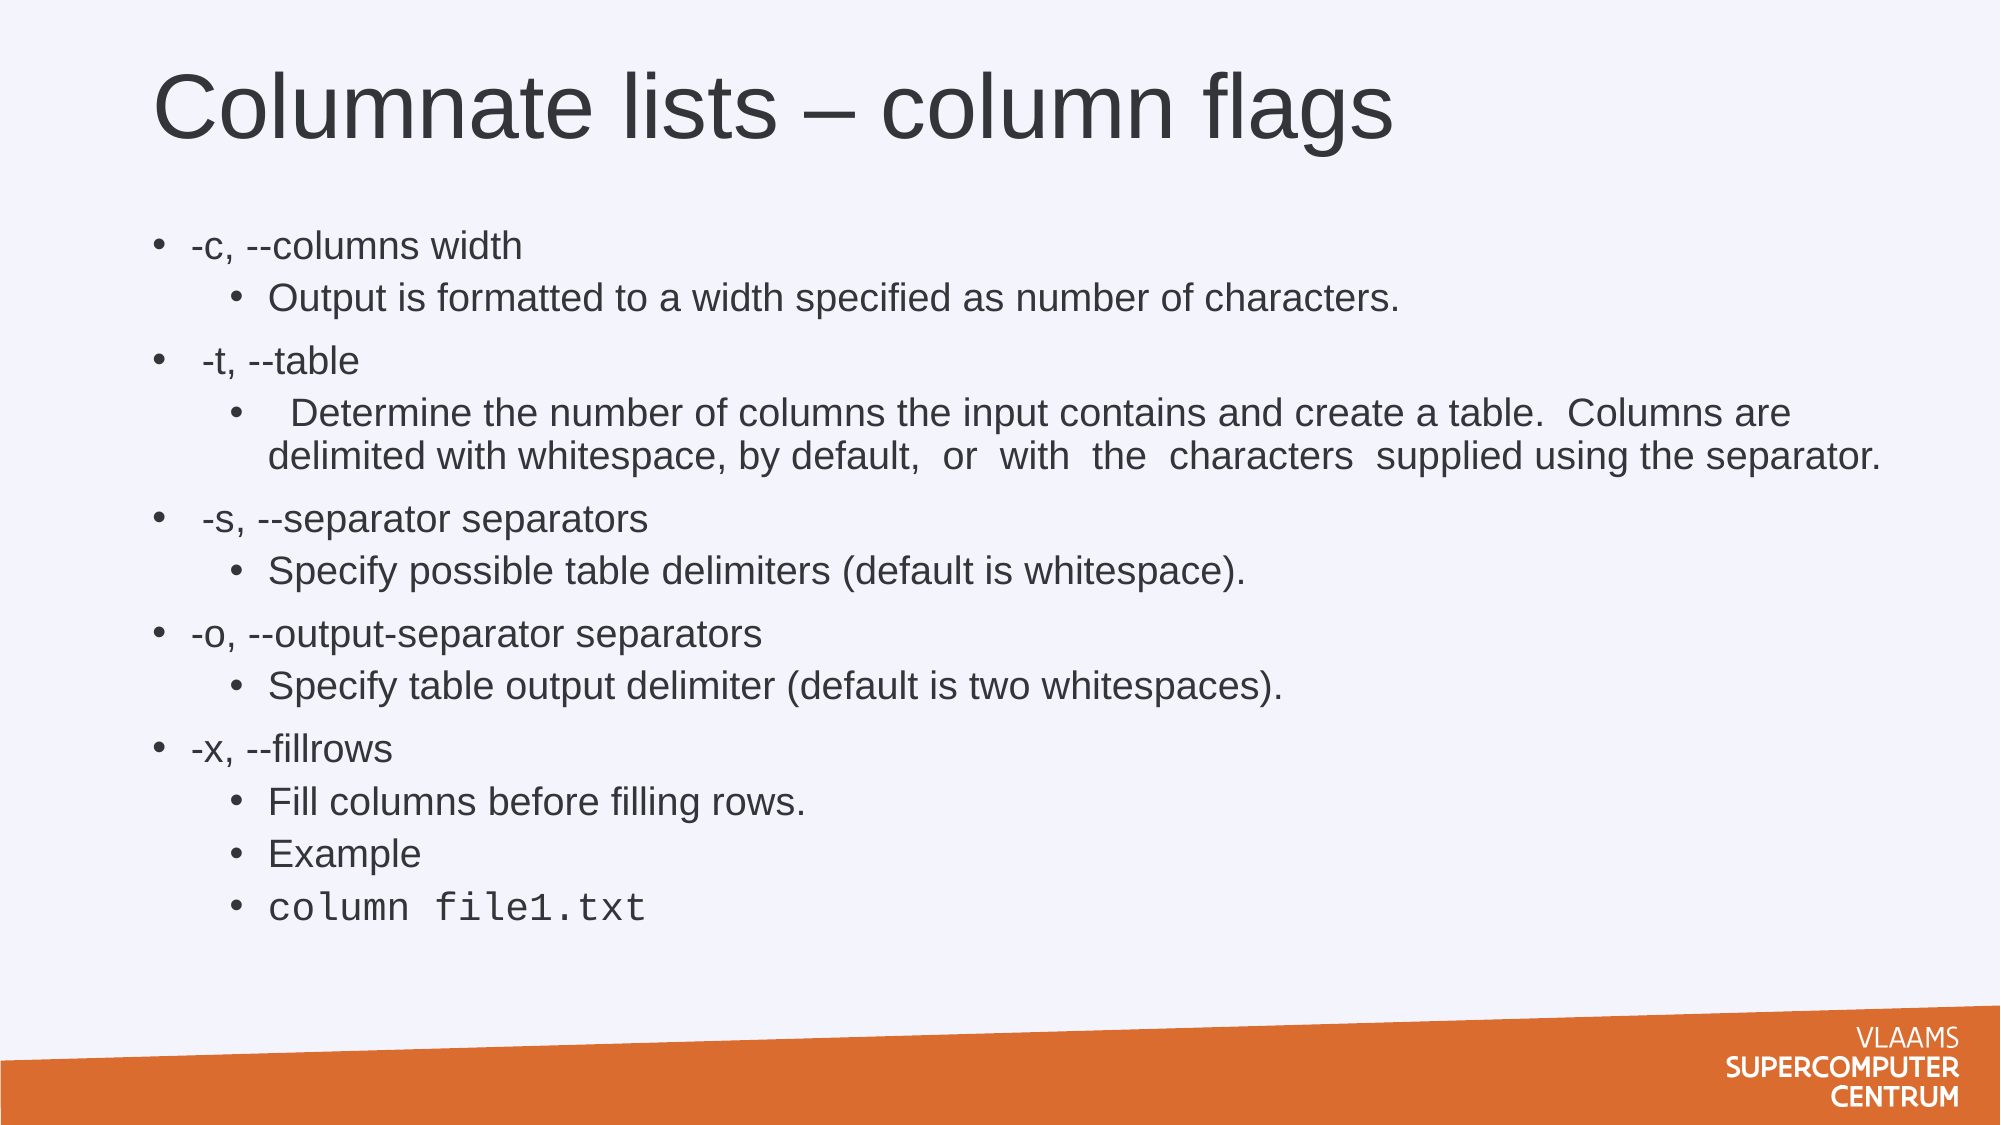

# Columnate lists – column flags
-c, --columns width
Output is formatted to a width specified as number of characters.
 -t, --table
  Determine the number of columns the input contains and create a table.  Columns are delimited with whitespace, by default,  or  with  the  characters  supplied using the separator.
 -s, --separator separators
Specify possible table delimiters (default is whitespace).
-o, --output-separator separators
Specify table output delimiter (default is two whitespaces).
-x, --fillrows
Fill columns before filling rows.
Example
column file1.txt